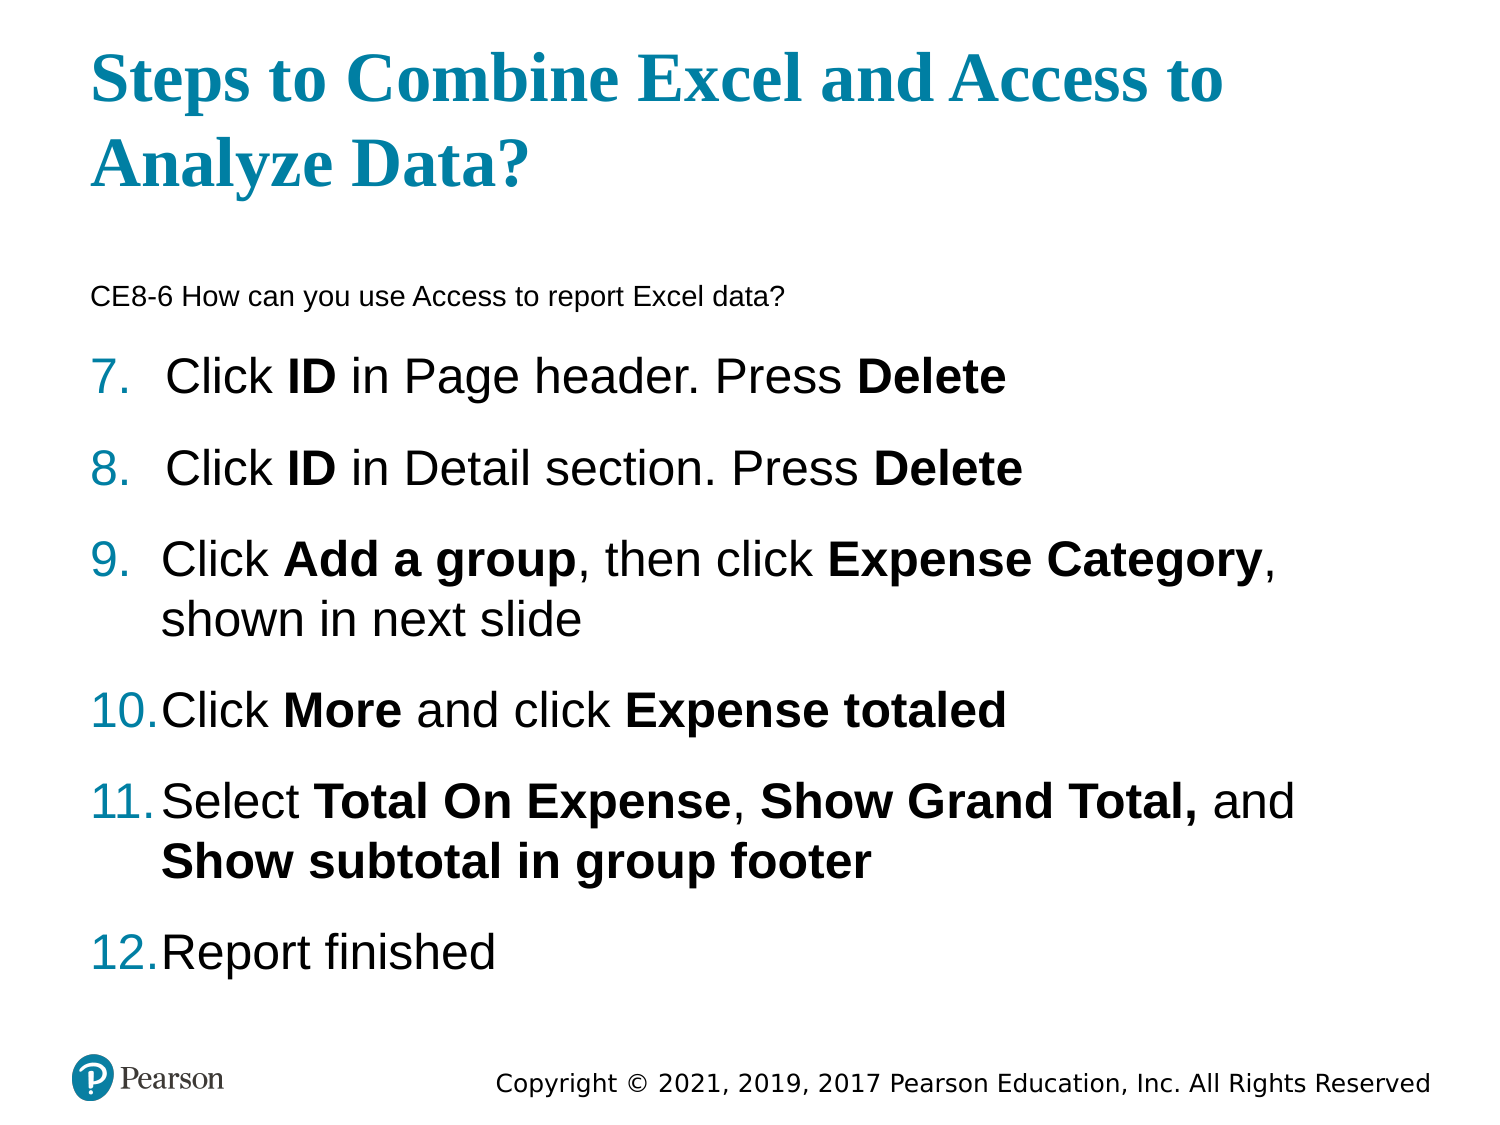

# Steps to Combine Excel and Access to Analyze Data?
CE 8-6 How can you use Access to report Excel data?
Click ID in Page header. Press Delete
Click ID in Detail section. Press Delete
Click Add a group, then click Expense Category, shown in next slide
Click More and click Expense totaled
Select Total On Expense, Show Grand Total, and Show subtotal in group footer
Report finished